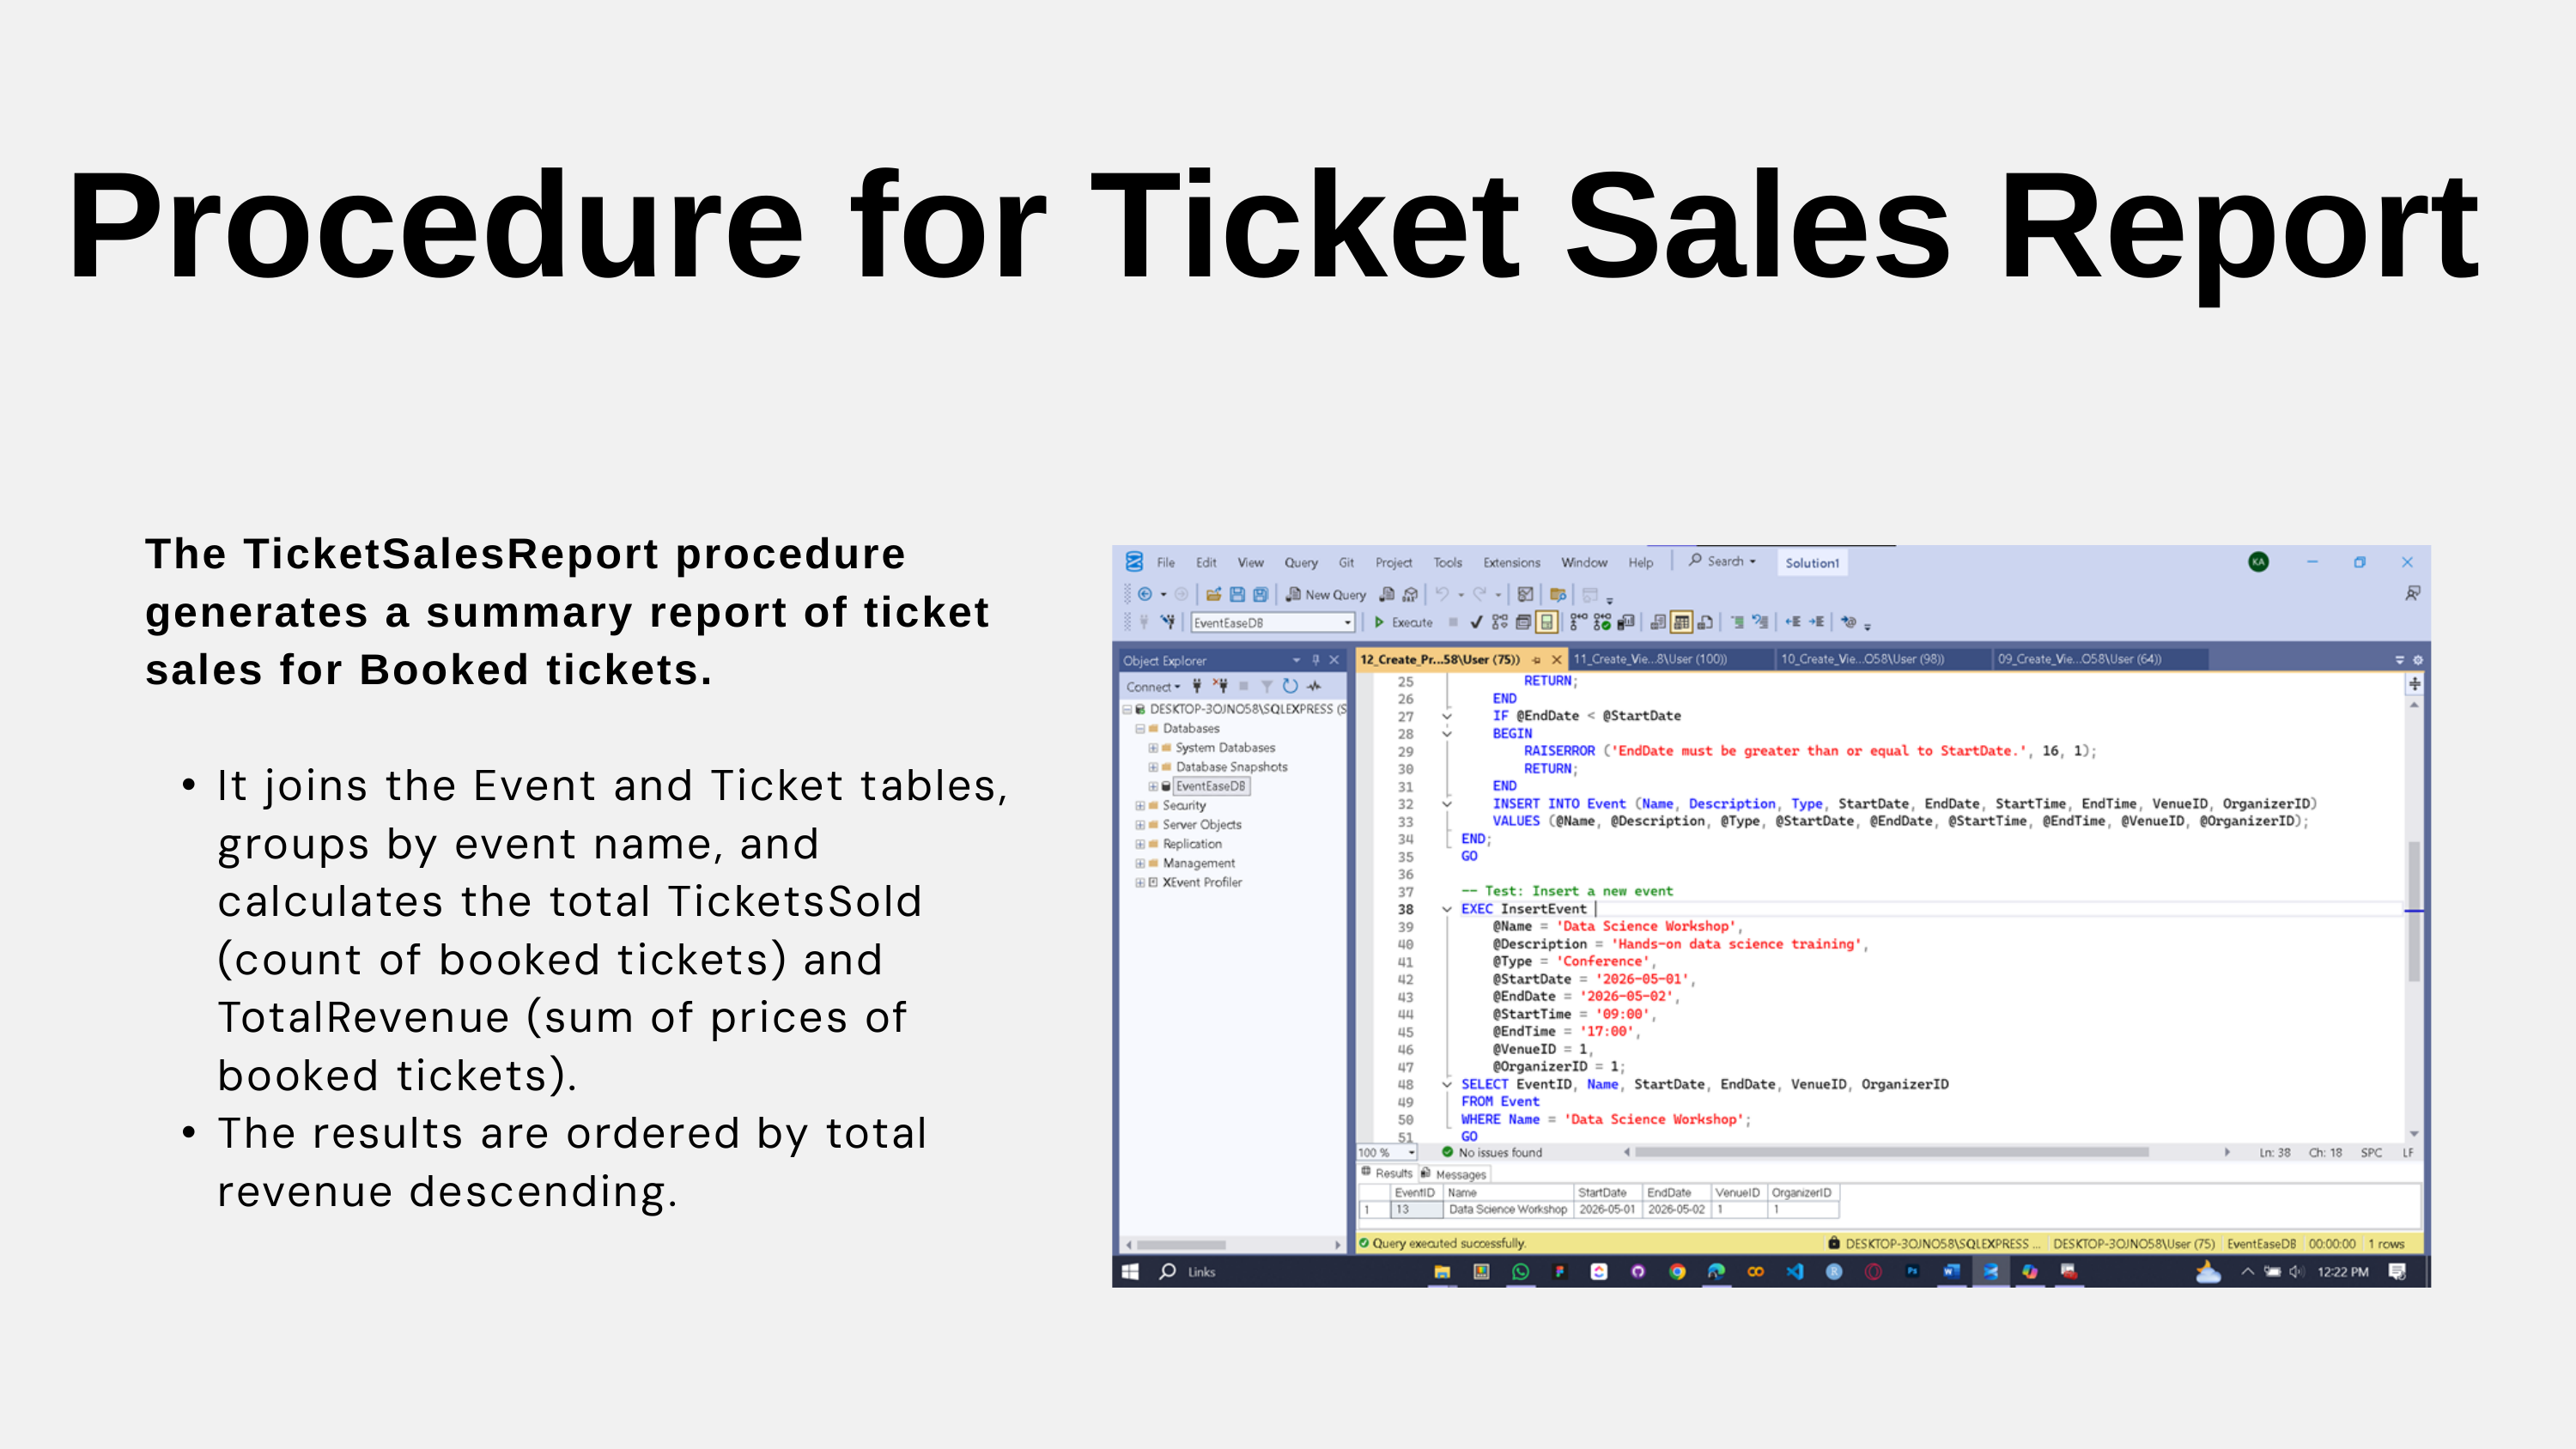

Procedure for Ticket Sales Report

The TicketSalesReport procedure generates a summary report of ticket sales for Booked tickets.

It joins the Event and Ticket tables, groups by event name, and calculates the total TicketsSold (count of booked tickets) and TotalRevenue (sum of prices of booked tickets).
The results are ordered by total revenue descending.